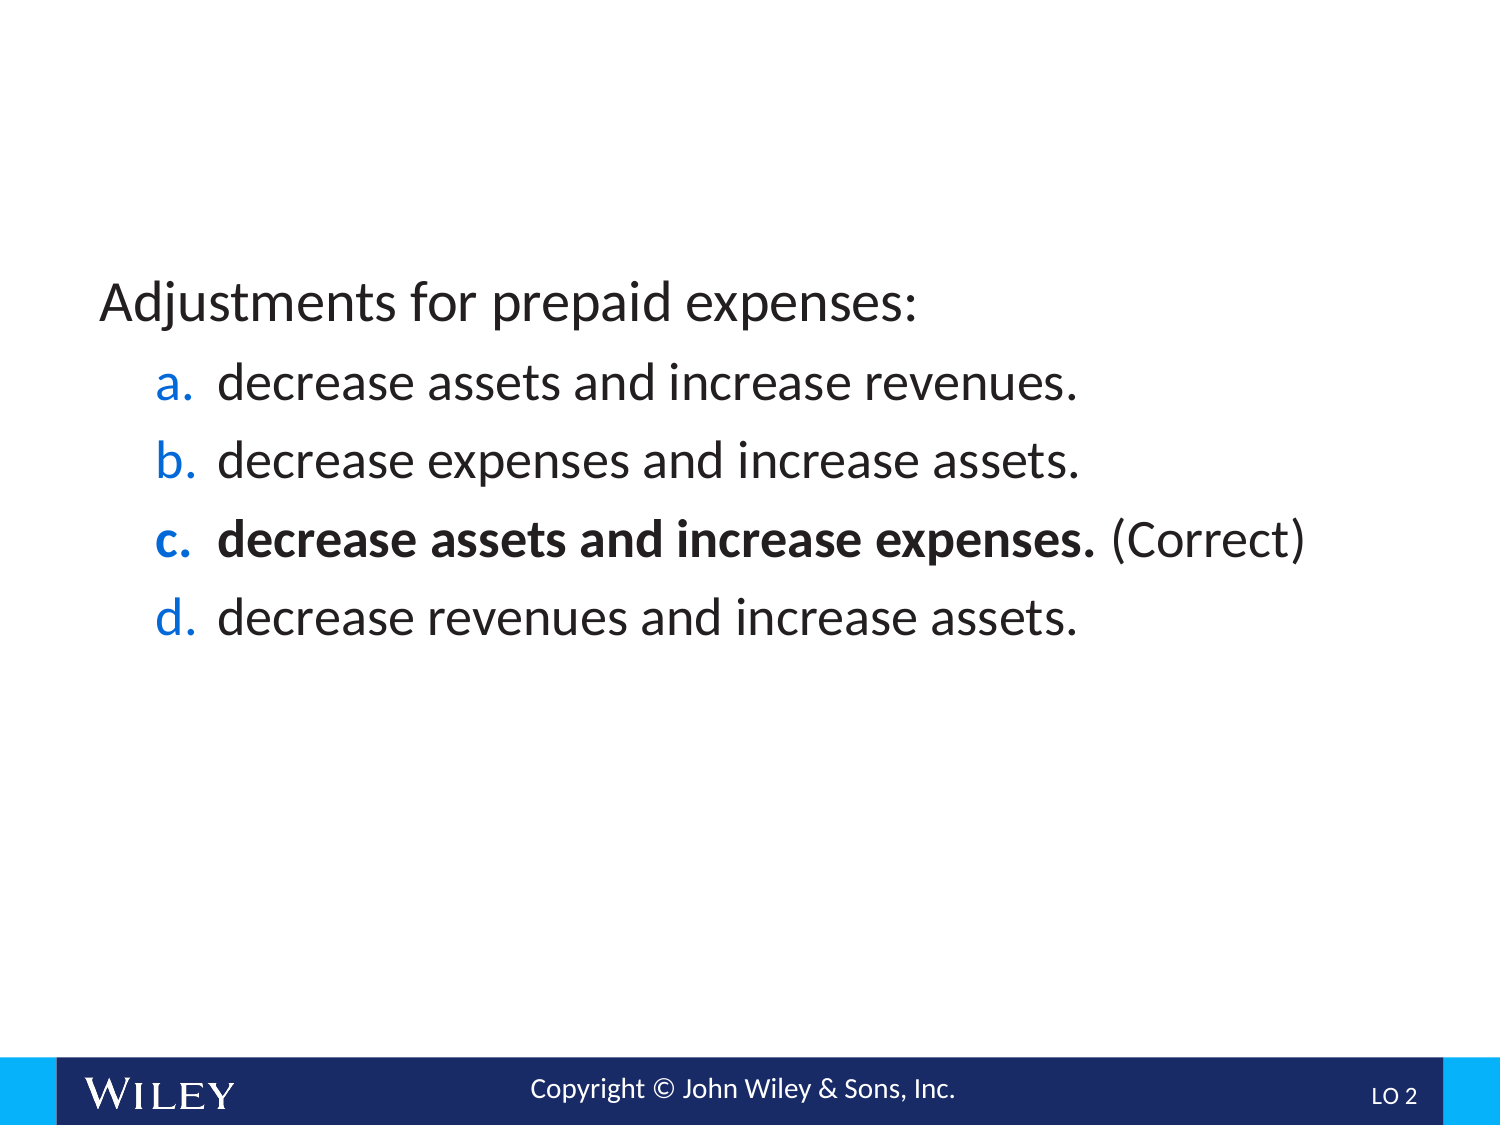

# Prepaid Expenses – Solution
Adjustments for prepaid expenses:
decrease assets and increase revenues.
decrease expenses and increase assets.
decrease assets and increase expenses. (Correct)
decrease revenues and increase assets.
L O 2